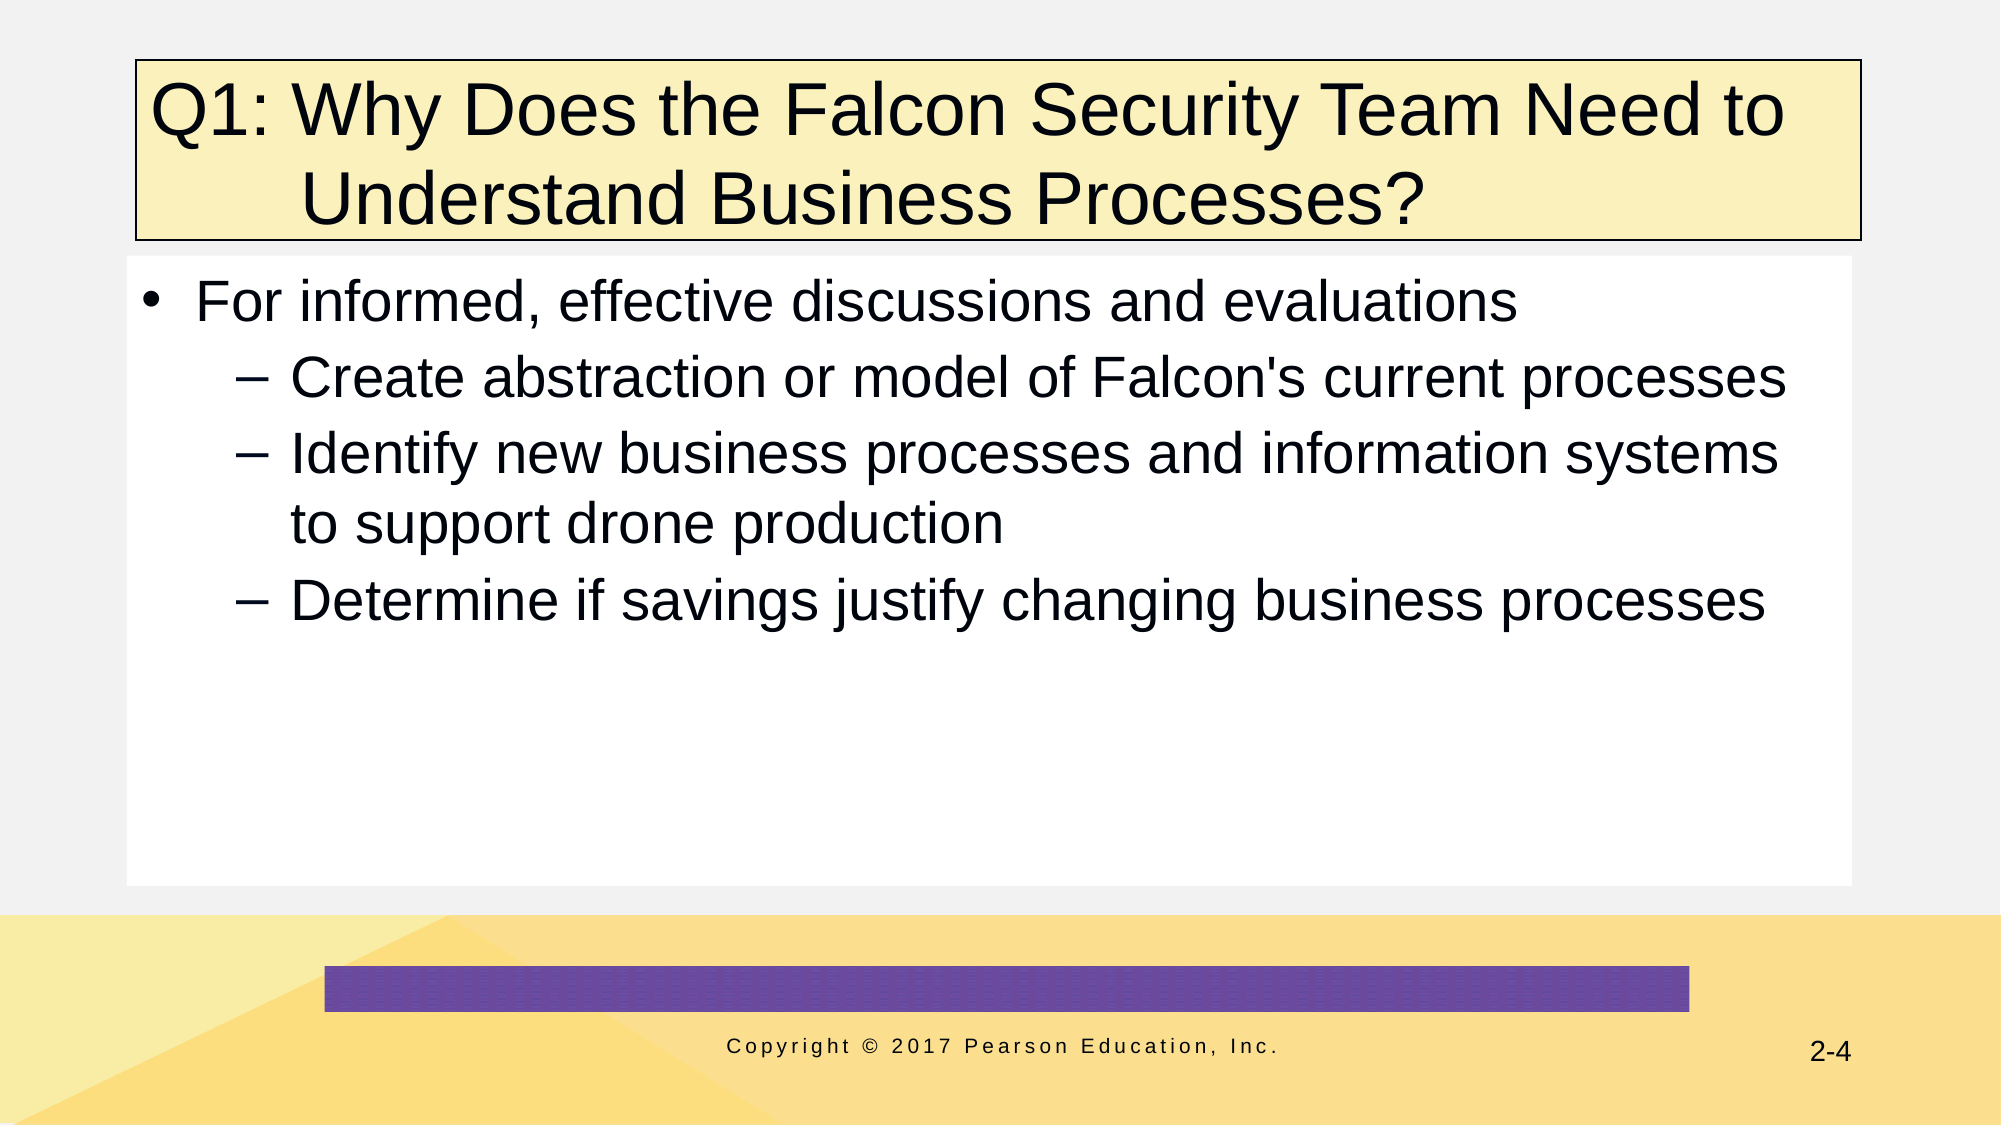

# Q1: Why Does the Falcon Security Team Need to Understand Business Processes?
 For informed, effective discussions and evaluations
Create abstraction or model of Falcon's current processes
Identify new business processes and information systems to support drone production
Determine if savings justify changing business processes
Copyright © 2017 Pearson Education, Inc.